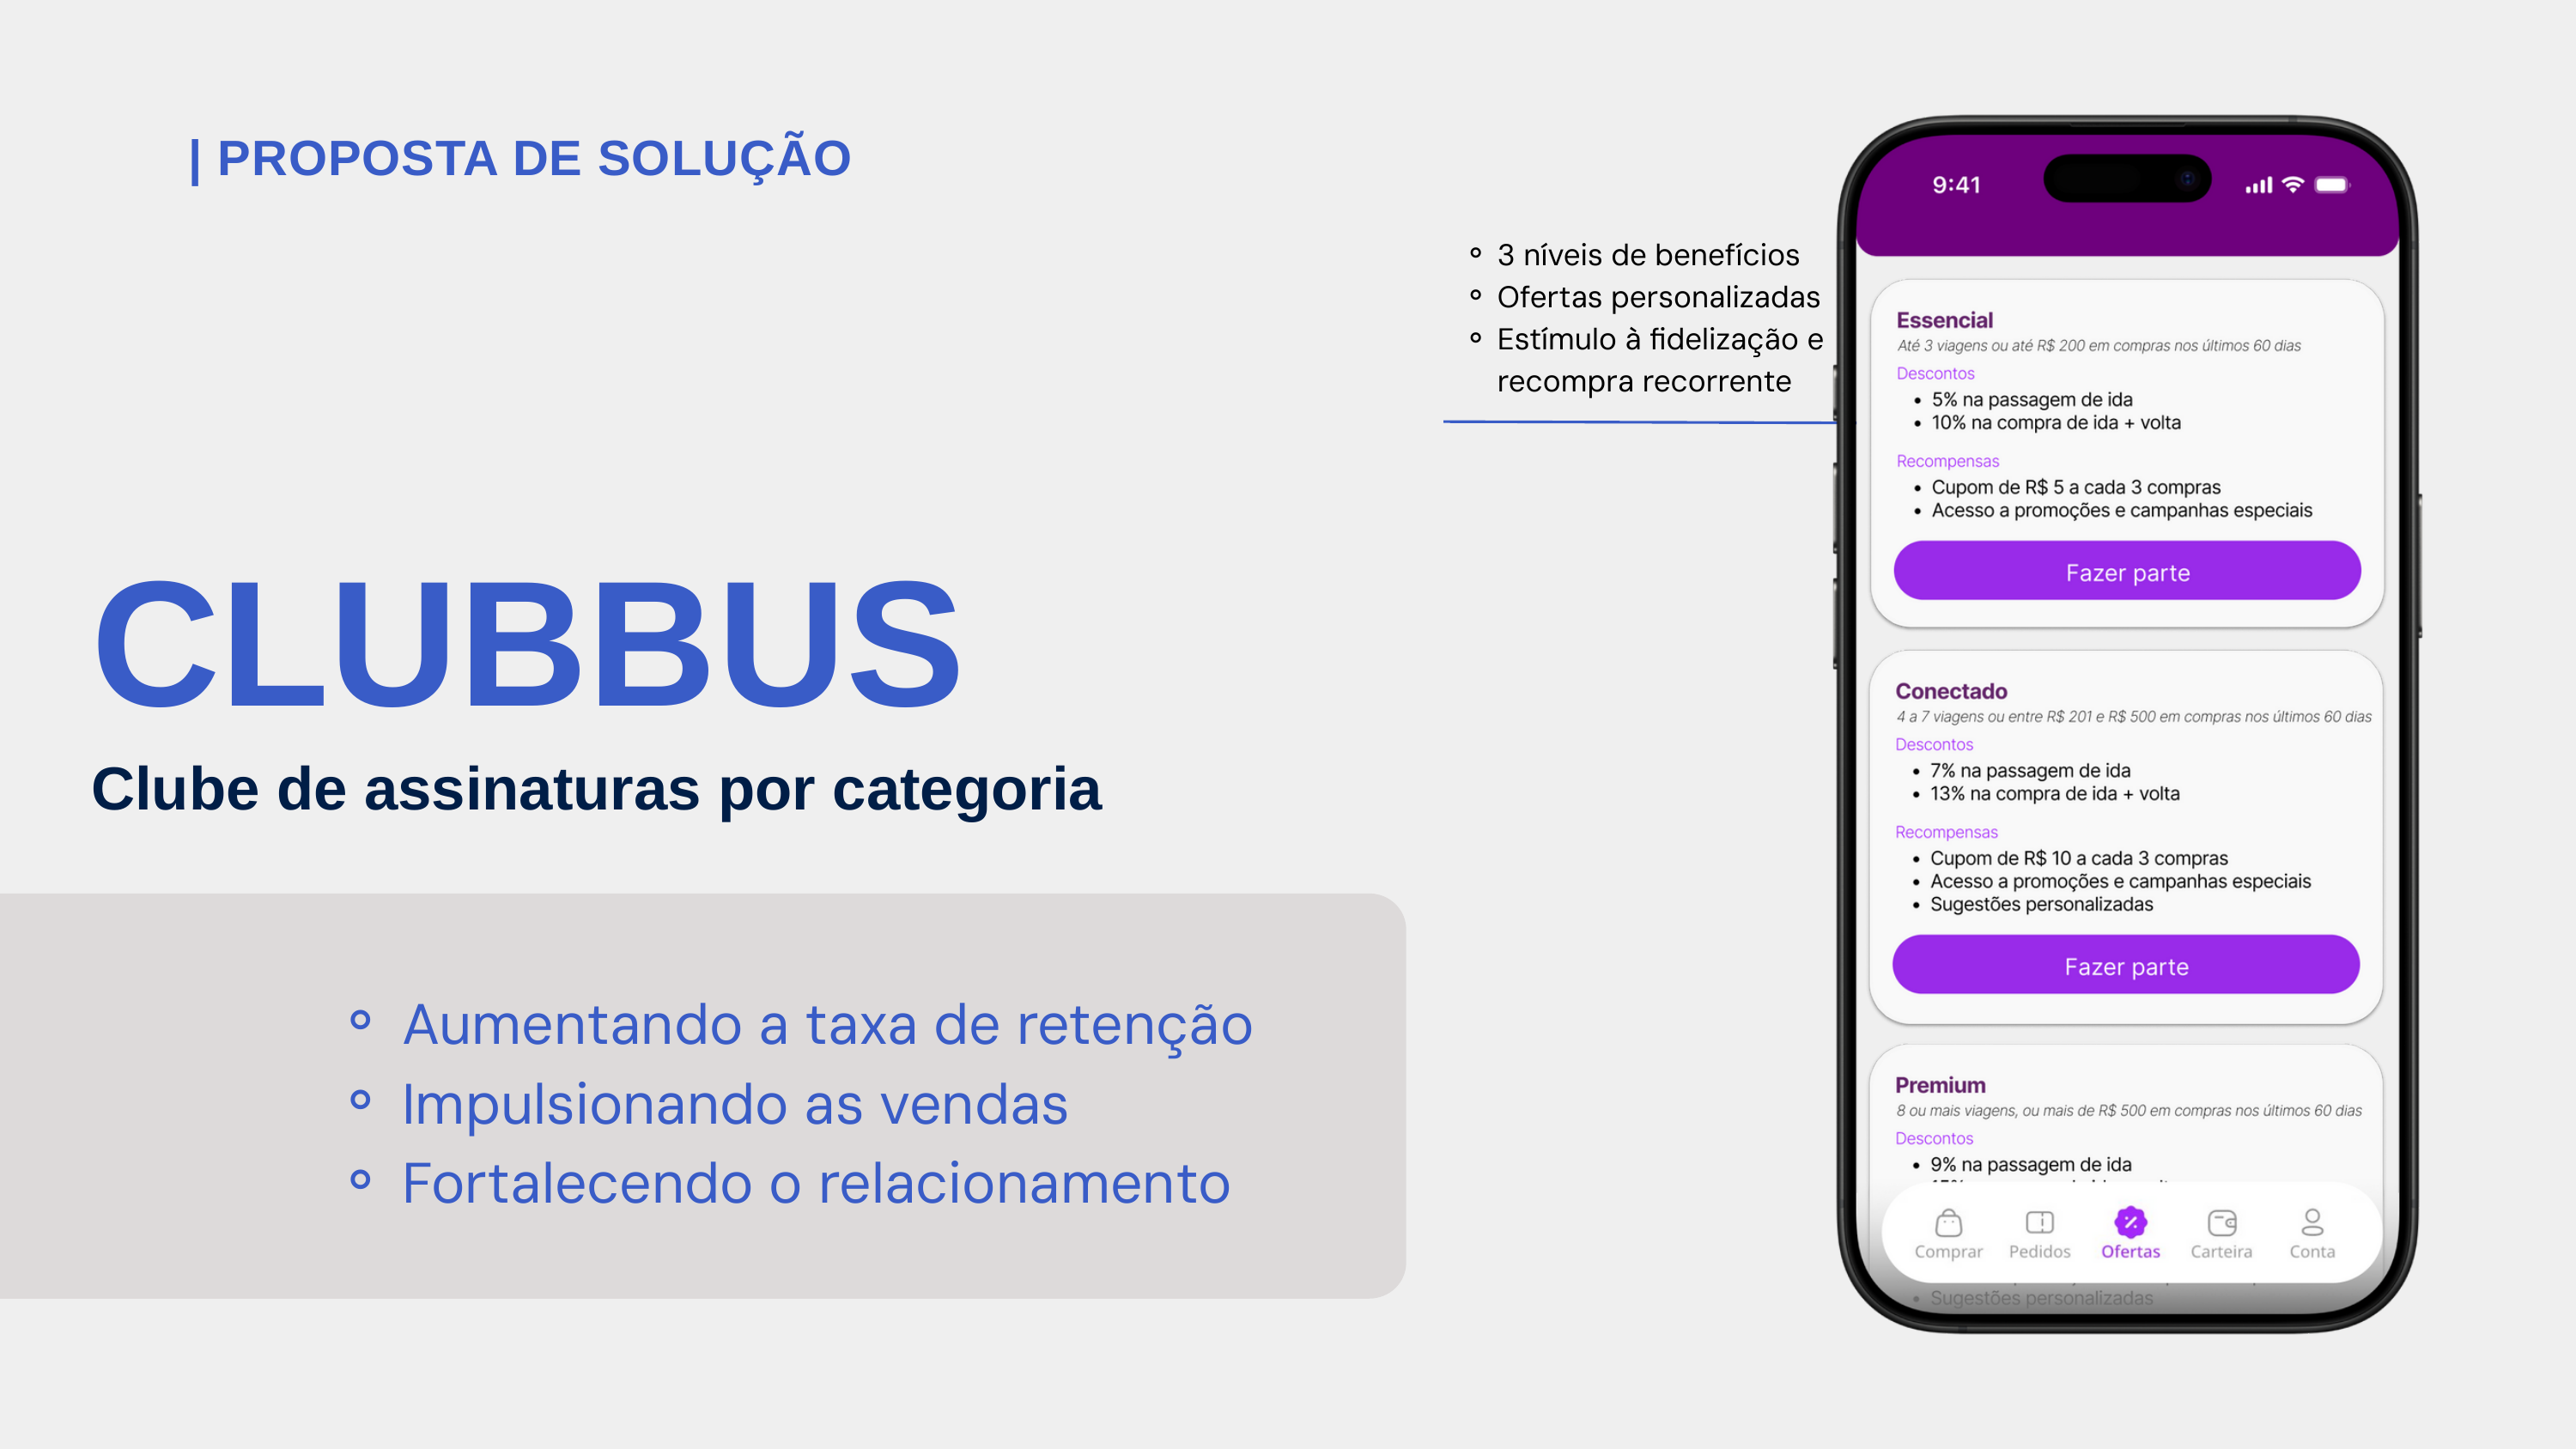

| PROPOSTA DE SOLUÇÃO
3 níveis de benefícios
Ofertas personalizadas
Estímulo à fidelização e recompra recorrente

CLUBBUS
Clube de assinaturas por categoria

Aumentando a taxa de retenção
Impulsionando as vendas
Fortalecendo o relacionamento